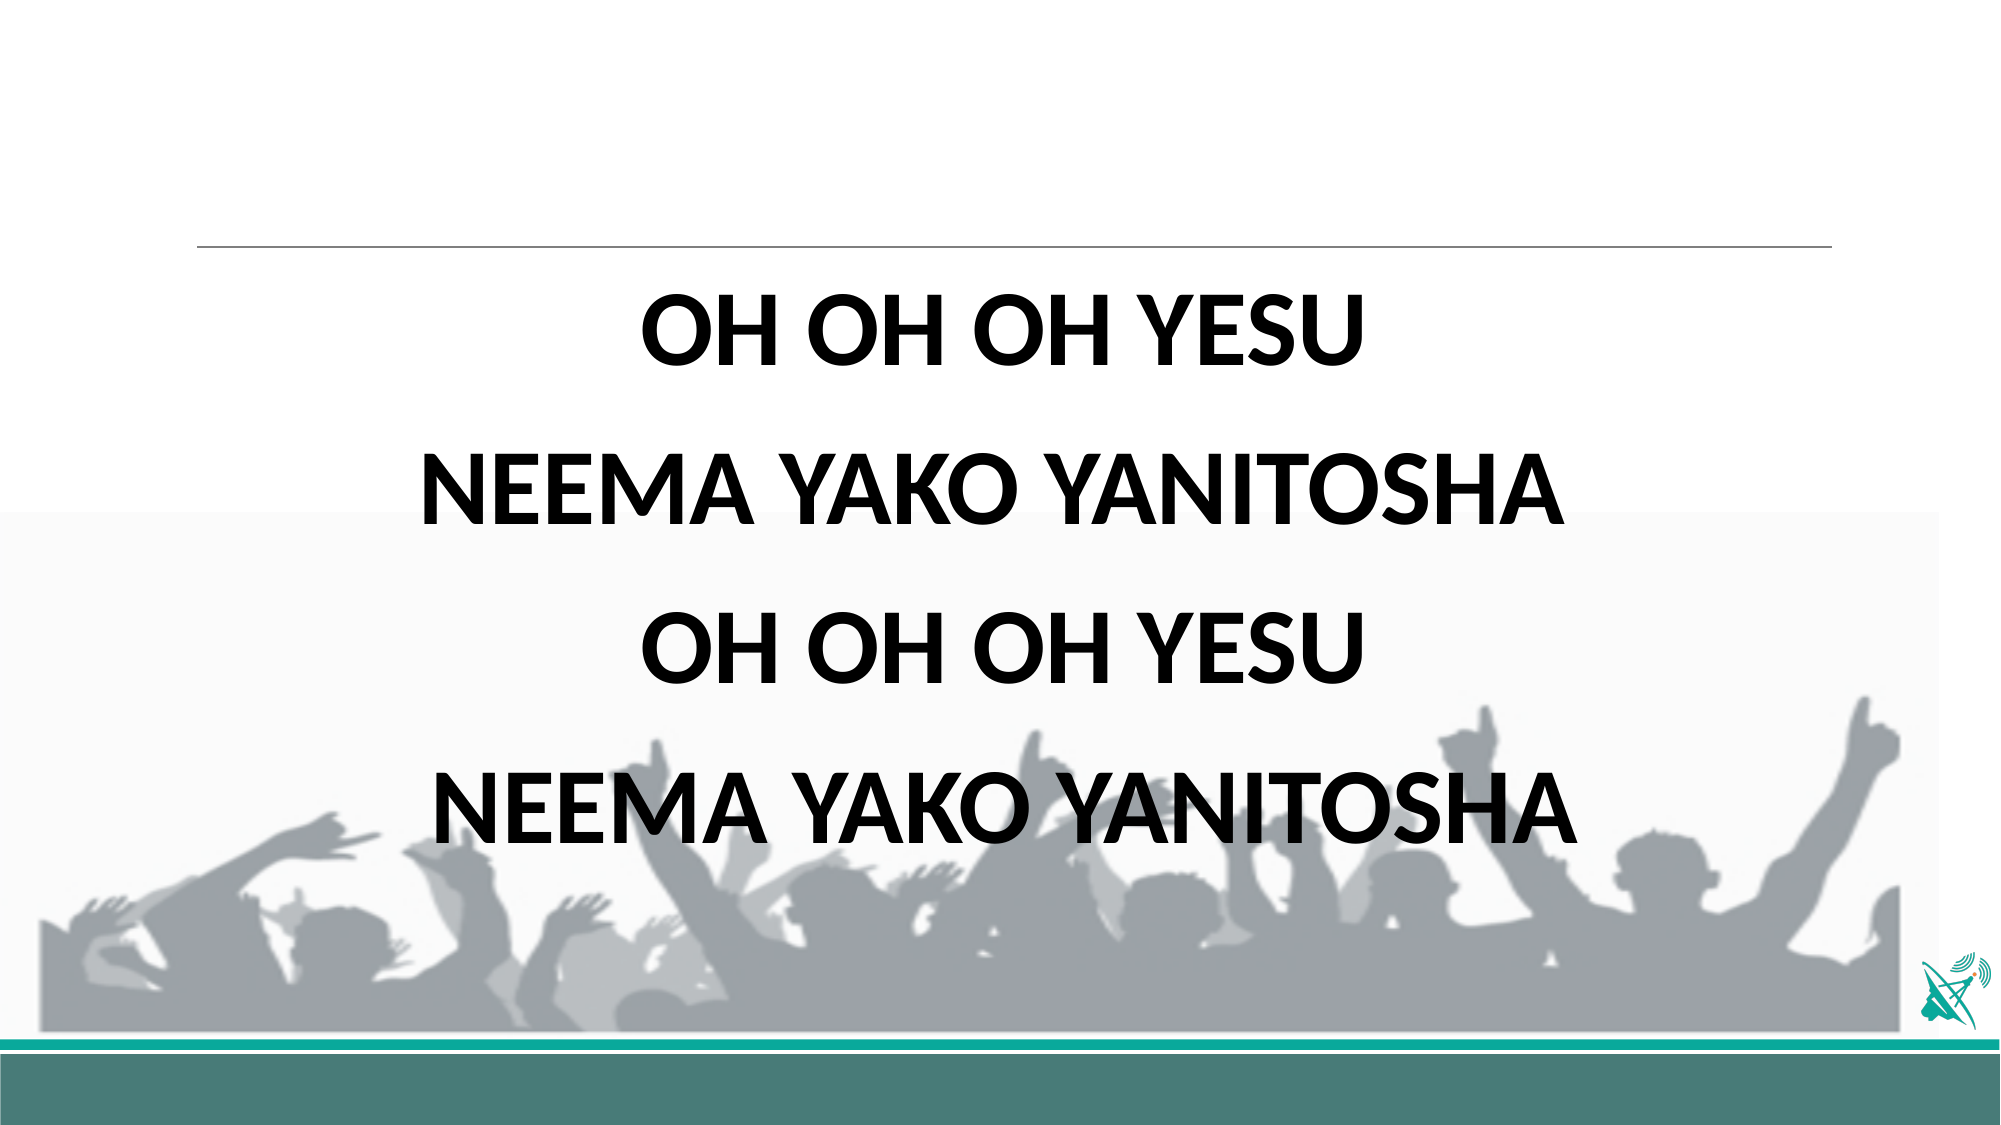

OH OH OH YESU
NEEMA YAKO YANITOSHA
OH OH OH YESU
NEEMA YAKO YANITOSHA